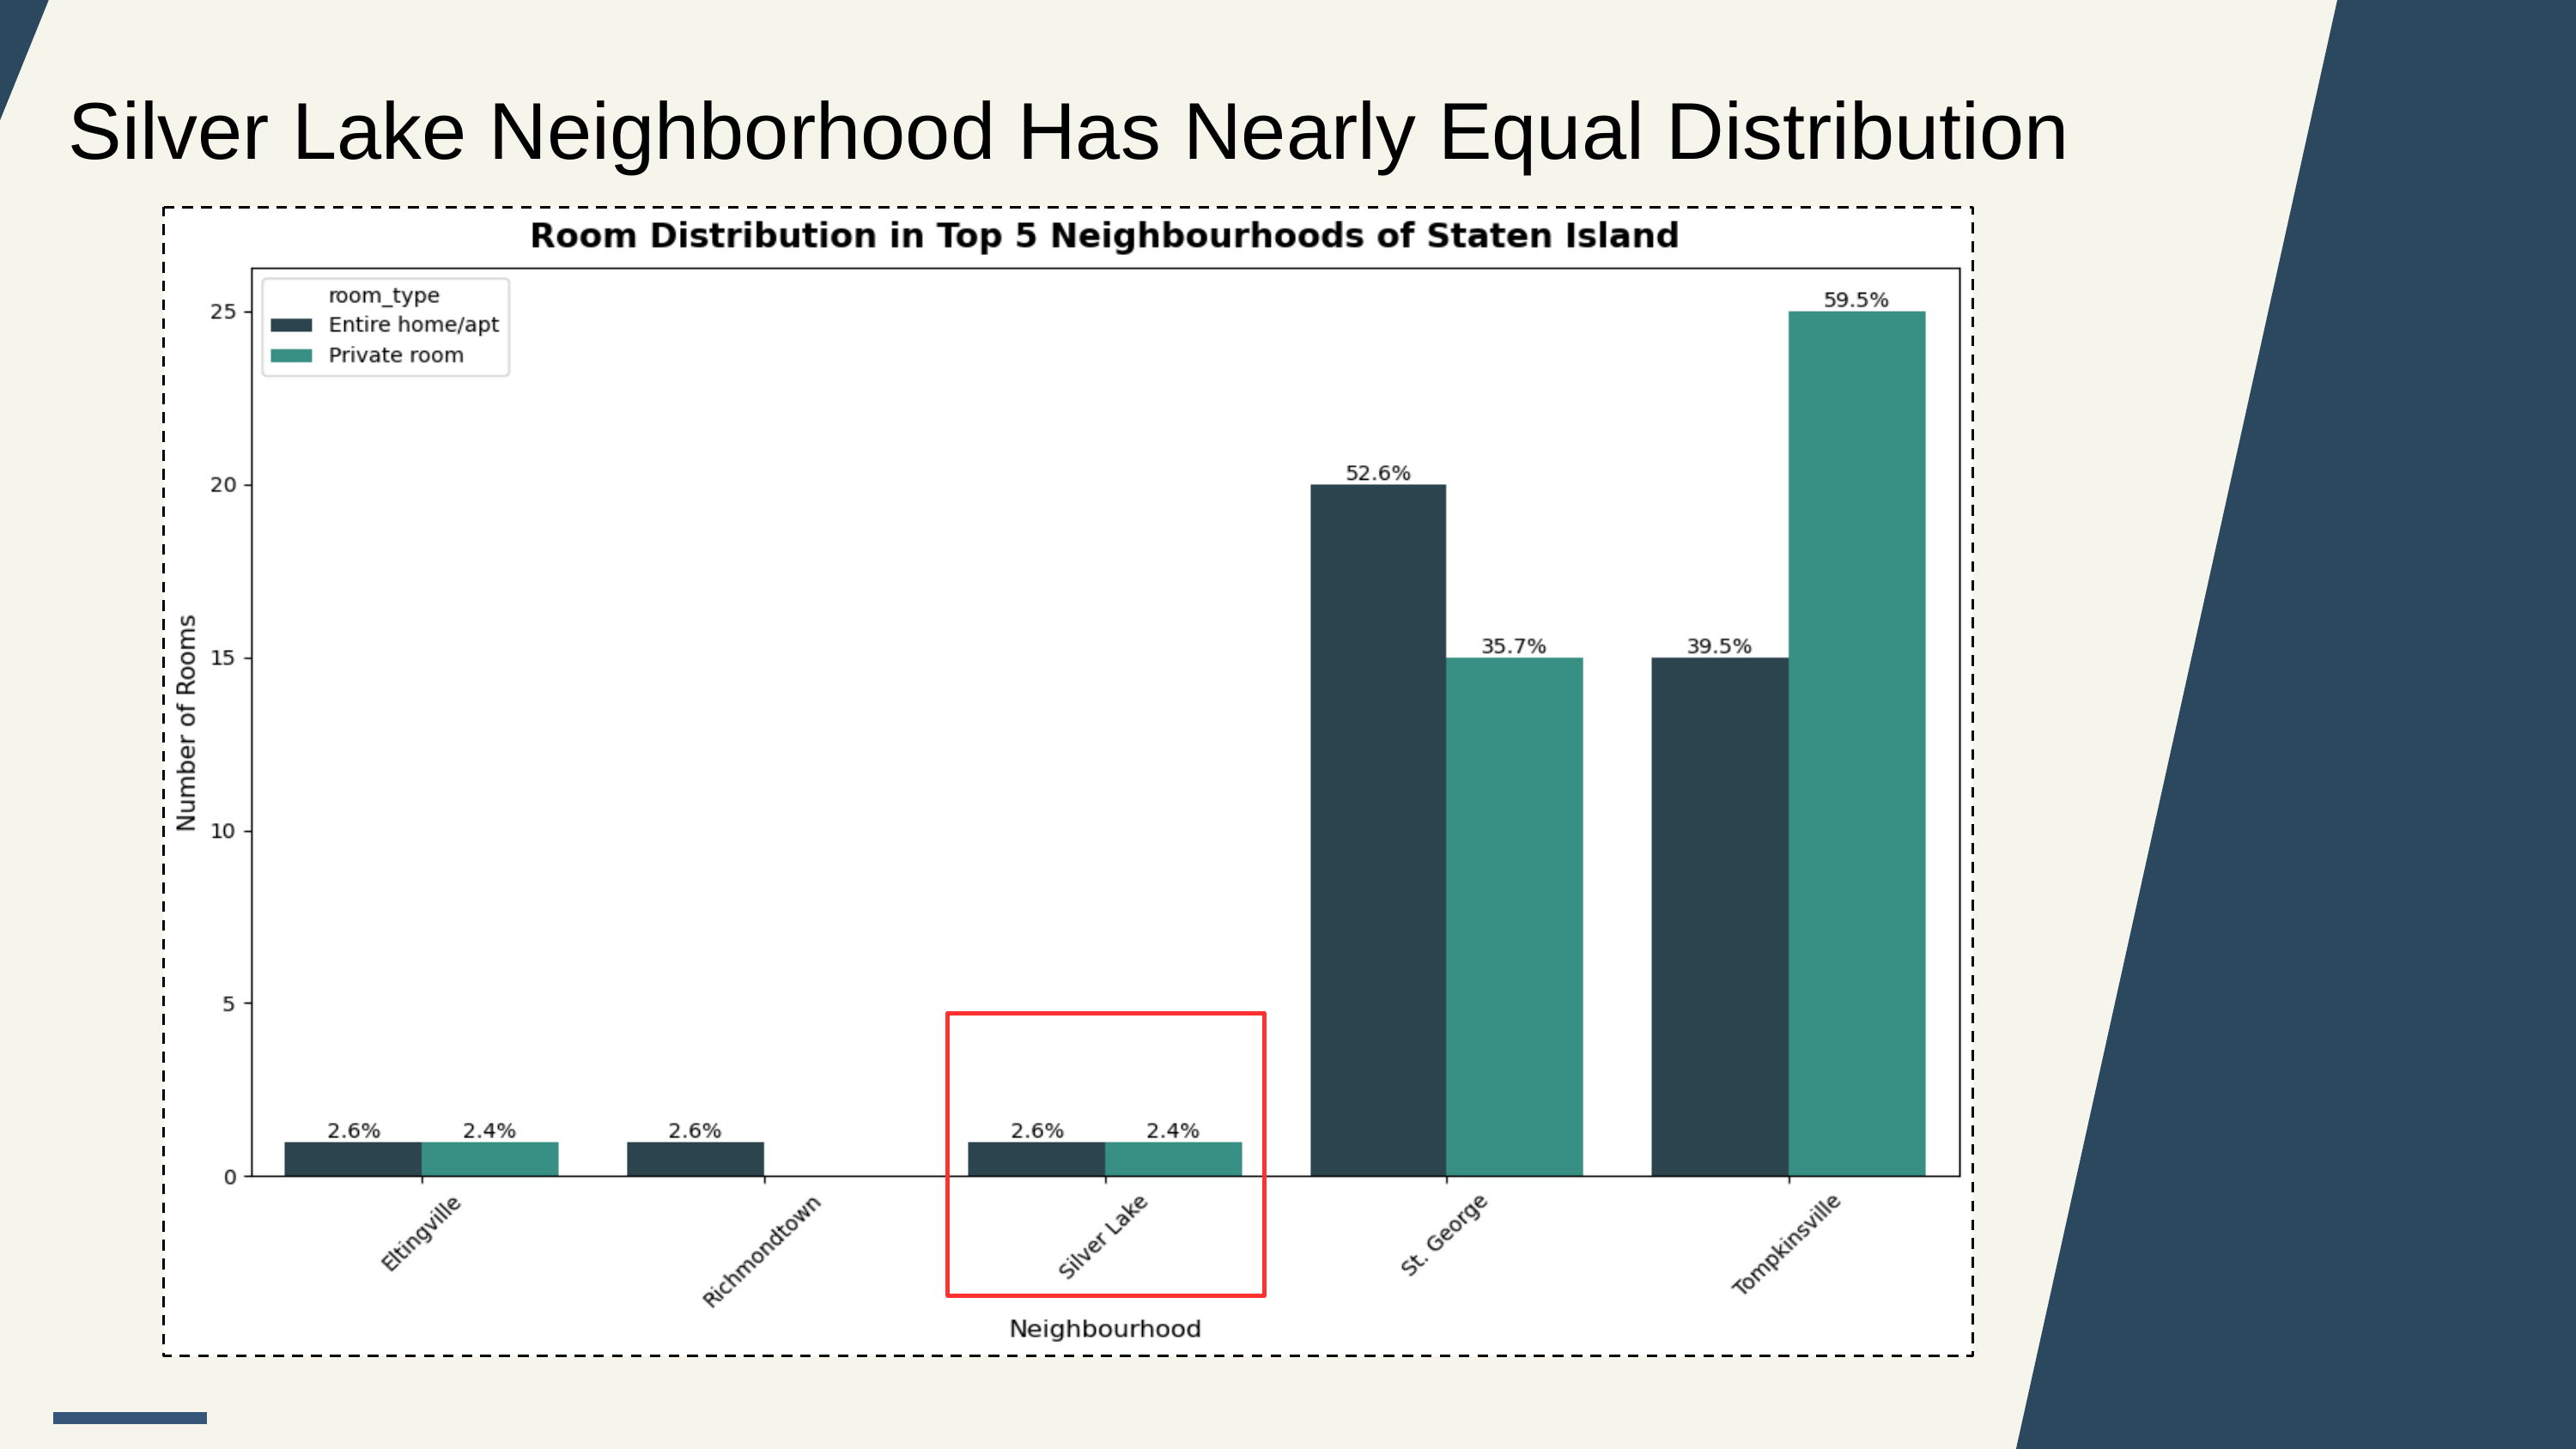

Silver Lake Neighborhood Has Nearly Equal Distribution